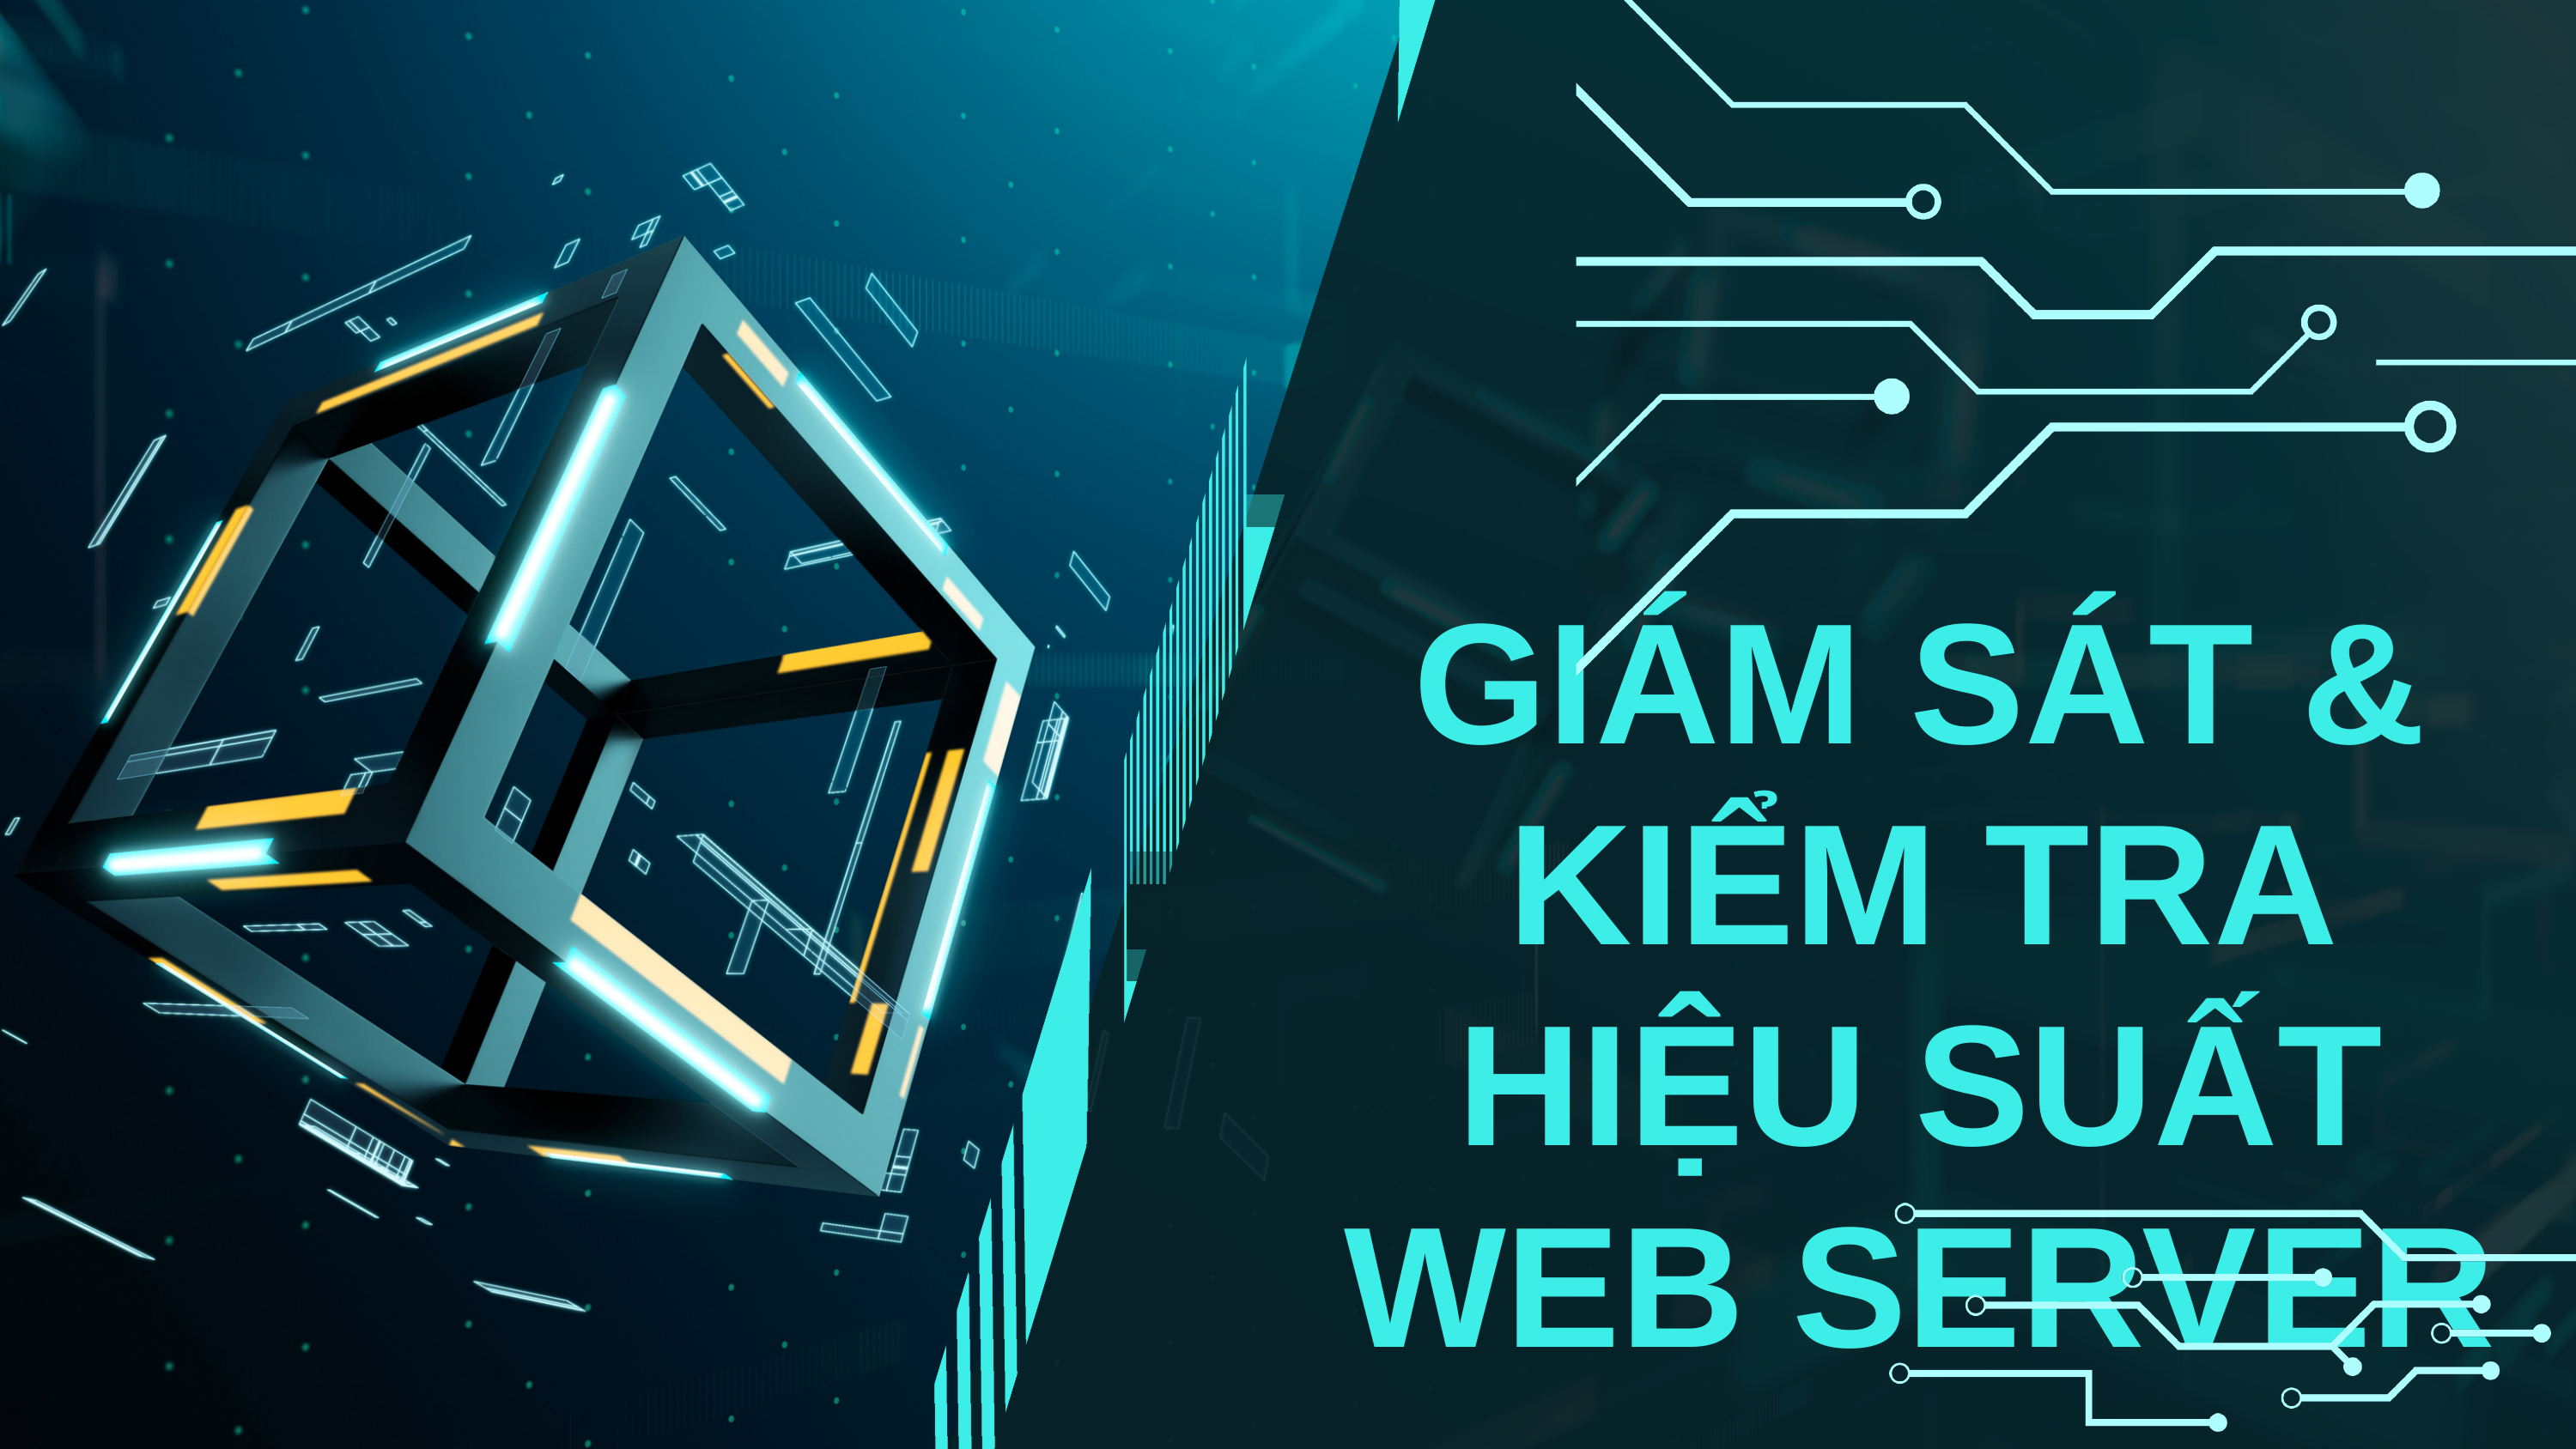

GIÁM SÁT & KIỂM TRA HIỆU SUẤT WEB SERVER